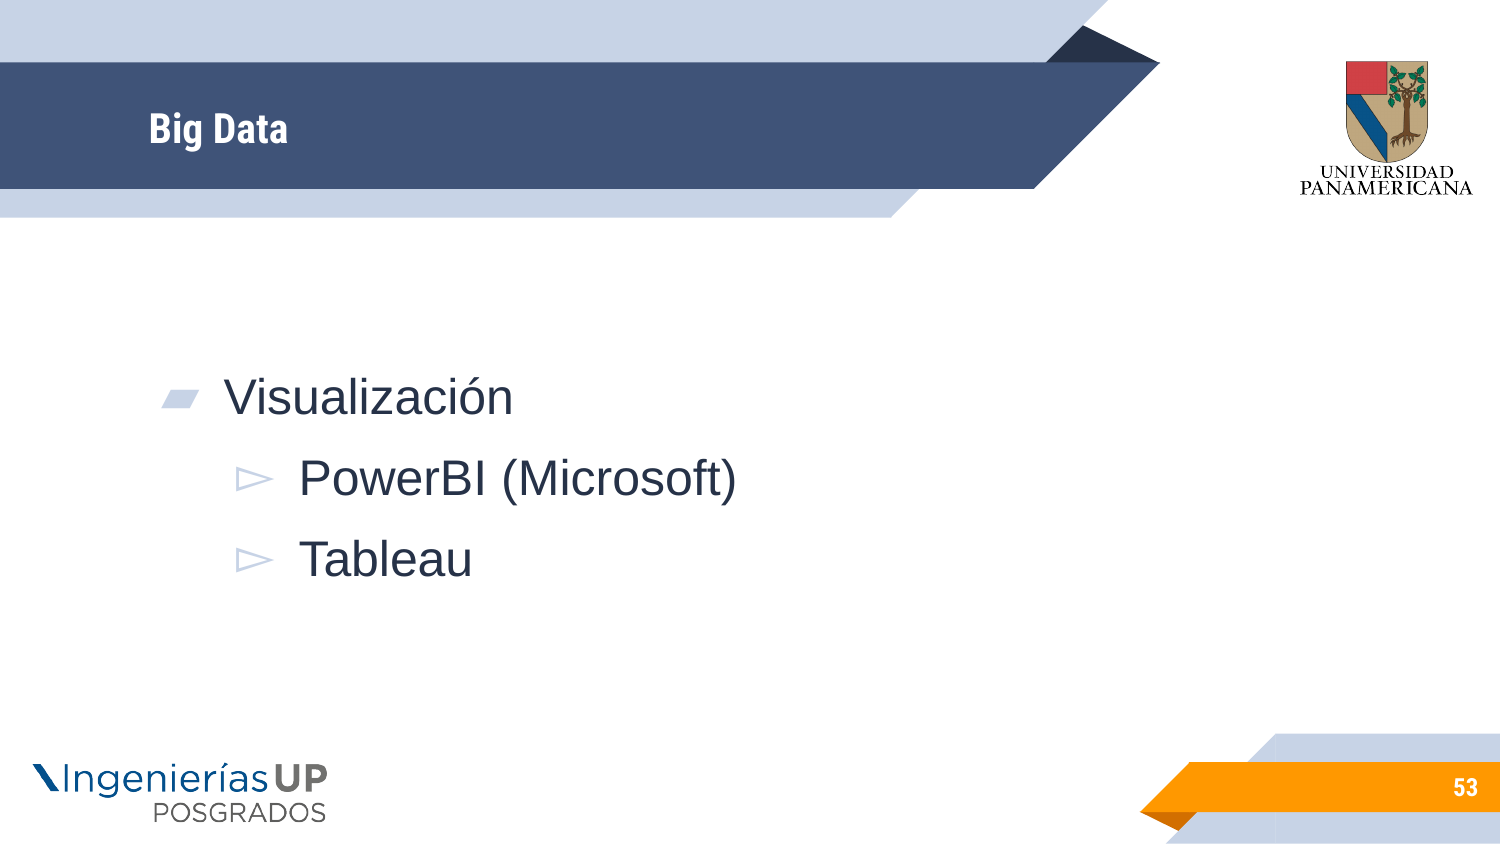

# Big Data
Visualización
PowerBI (Microsoft)
Tableau
53